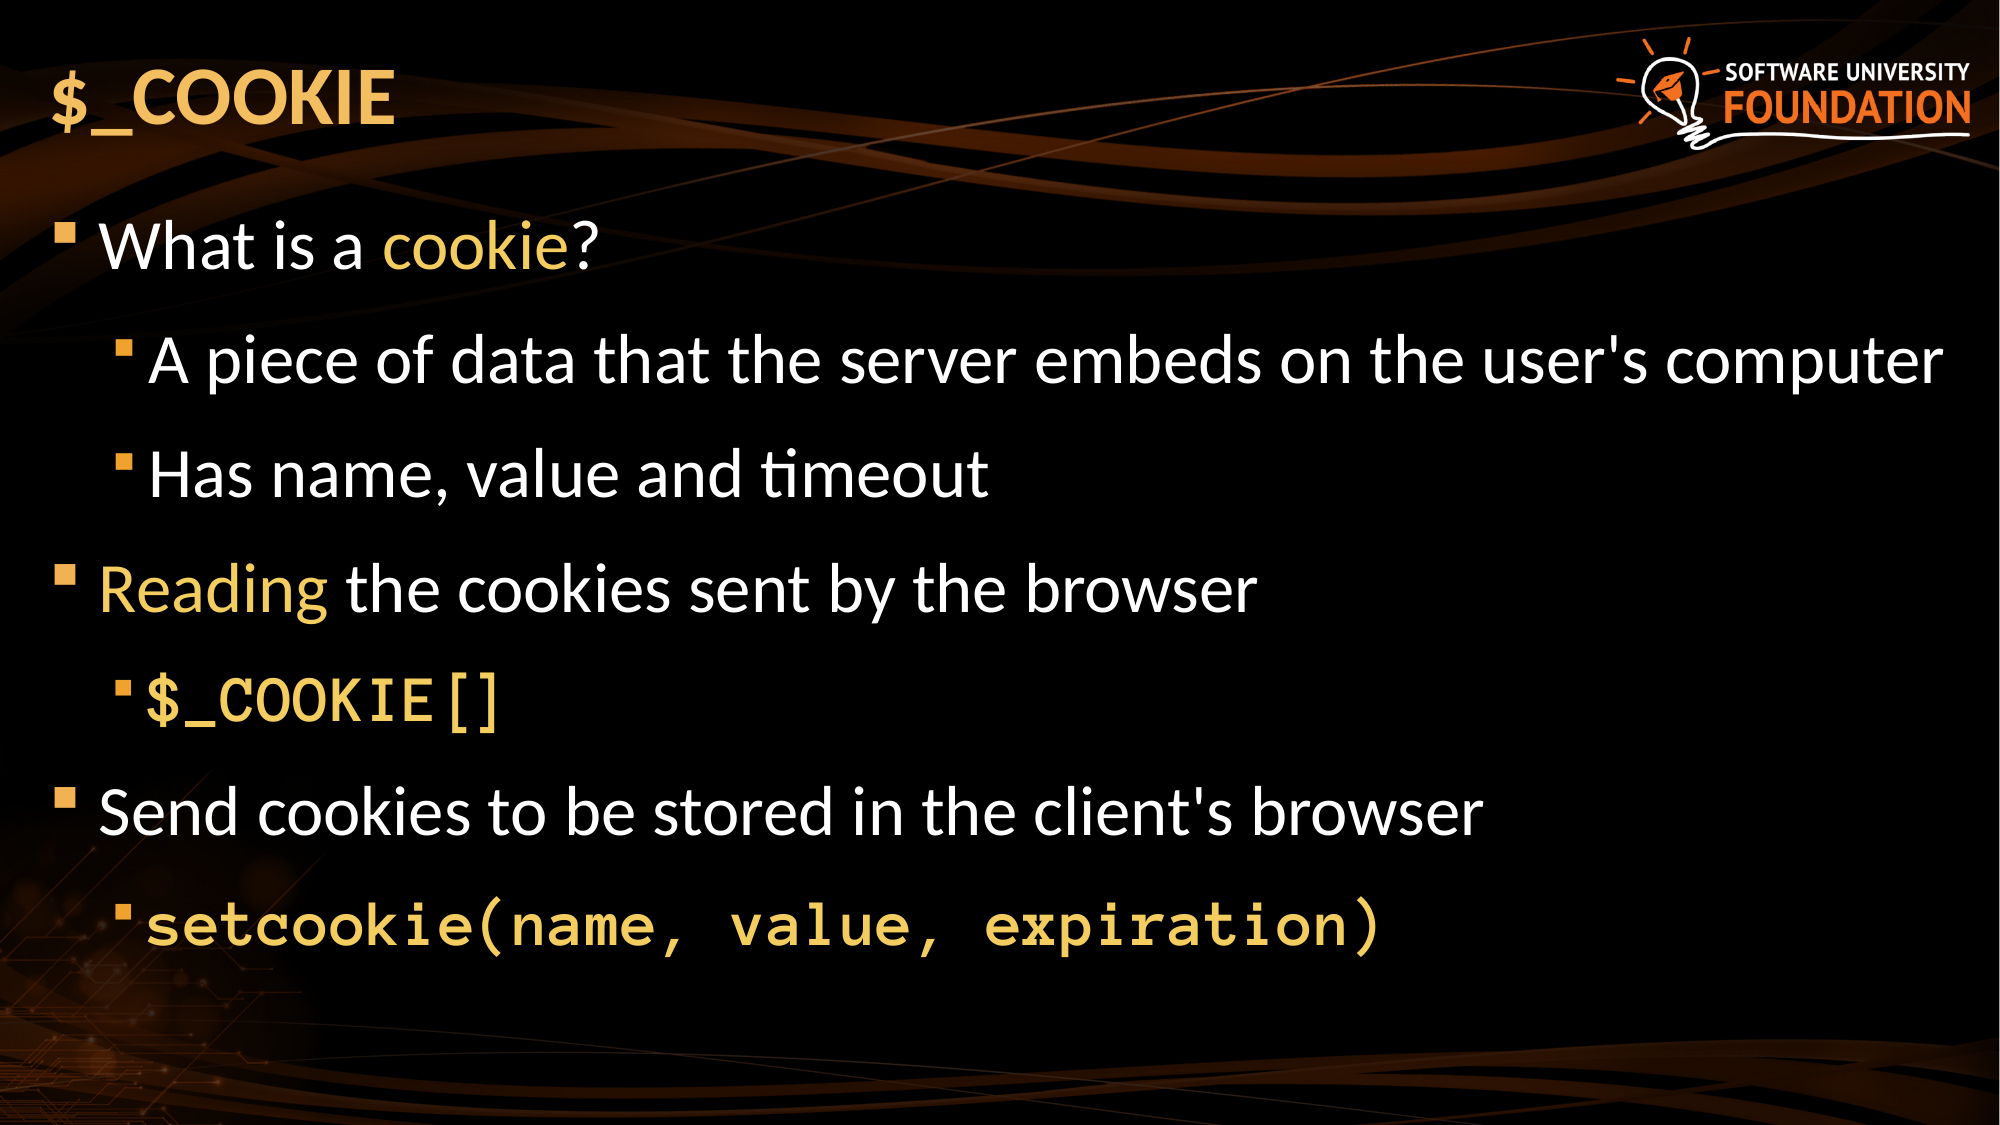

# $_COOKIE
What is a cookie?
A piece of data that the server embeds on the user's computer
Has name, value and timeout
Reading the cookies sent by the browser
$_COOKIE[]
Send cookies to be stored in the client's browser
setcookie(name, value, expiration)